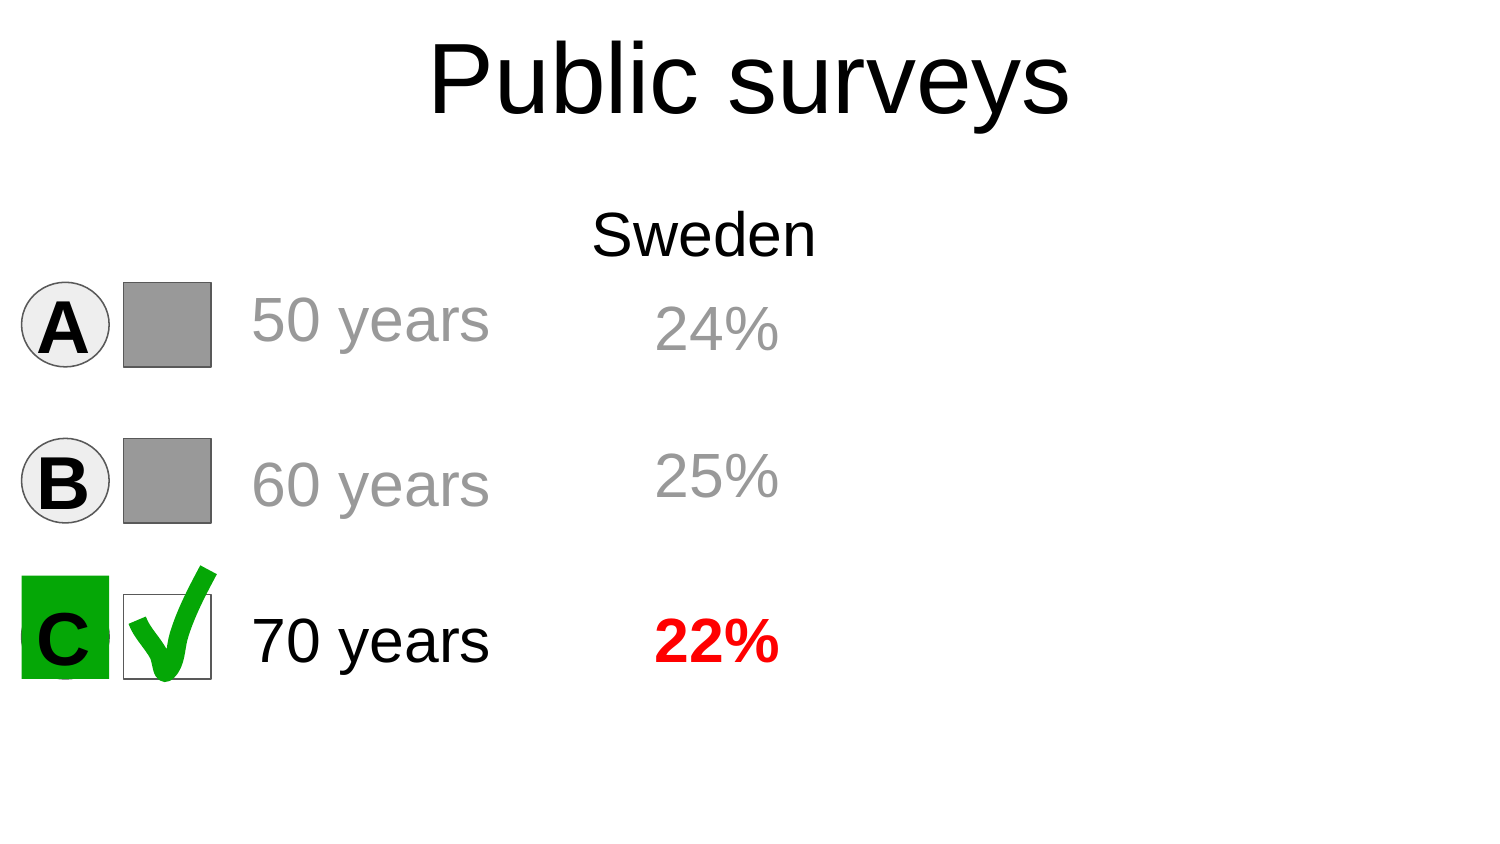

# Public surveys
Sweden
A
50 years
24%

B
25%
60 years

C
70 years
22%

Sources for survey results
SWE & NOR: http://www.gapminder.org/GapminderMedia/wp-uploads/Novus-Gapminder-Ignorance-Survey-SWE-NO-nov_dec_20131.pdf
US: http://www.novus.se/media/29390/novus-gapminder_ignorance_survey_us_nov_2013.pdf